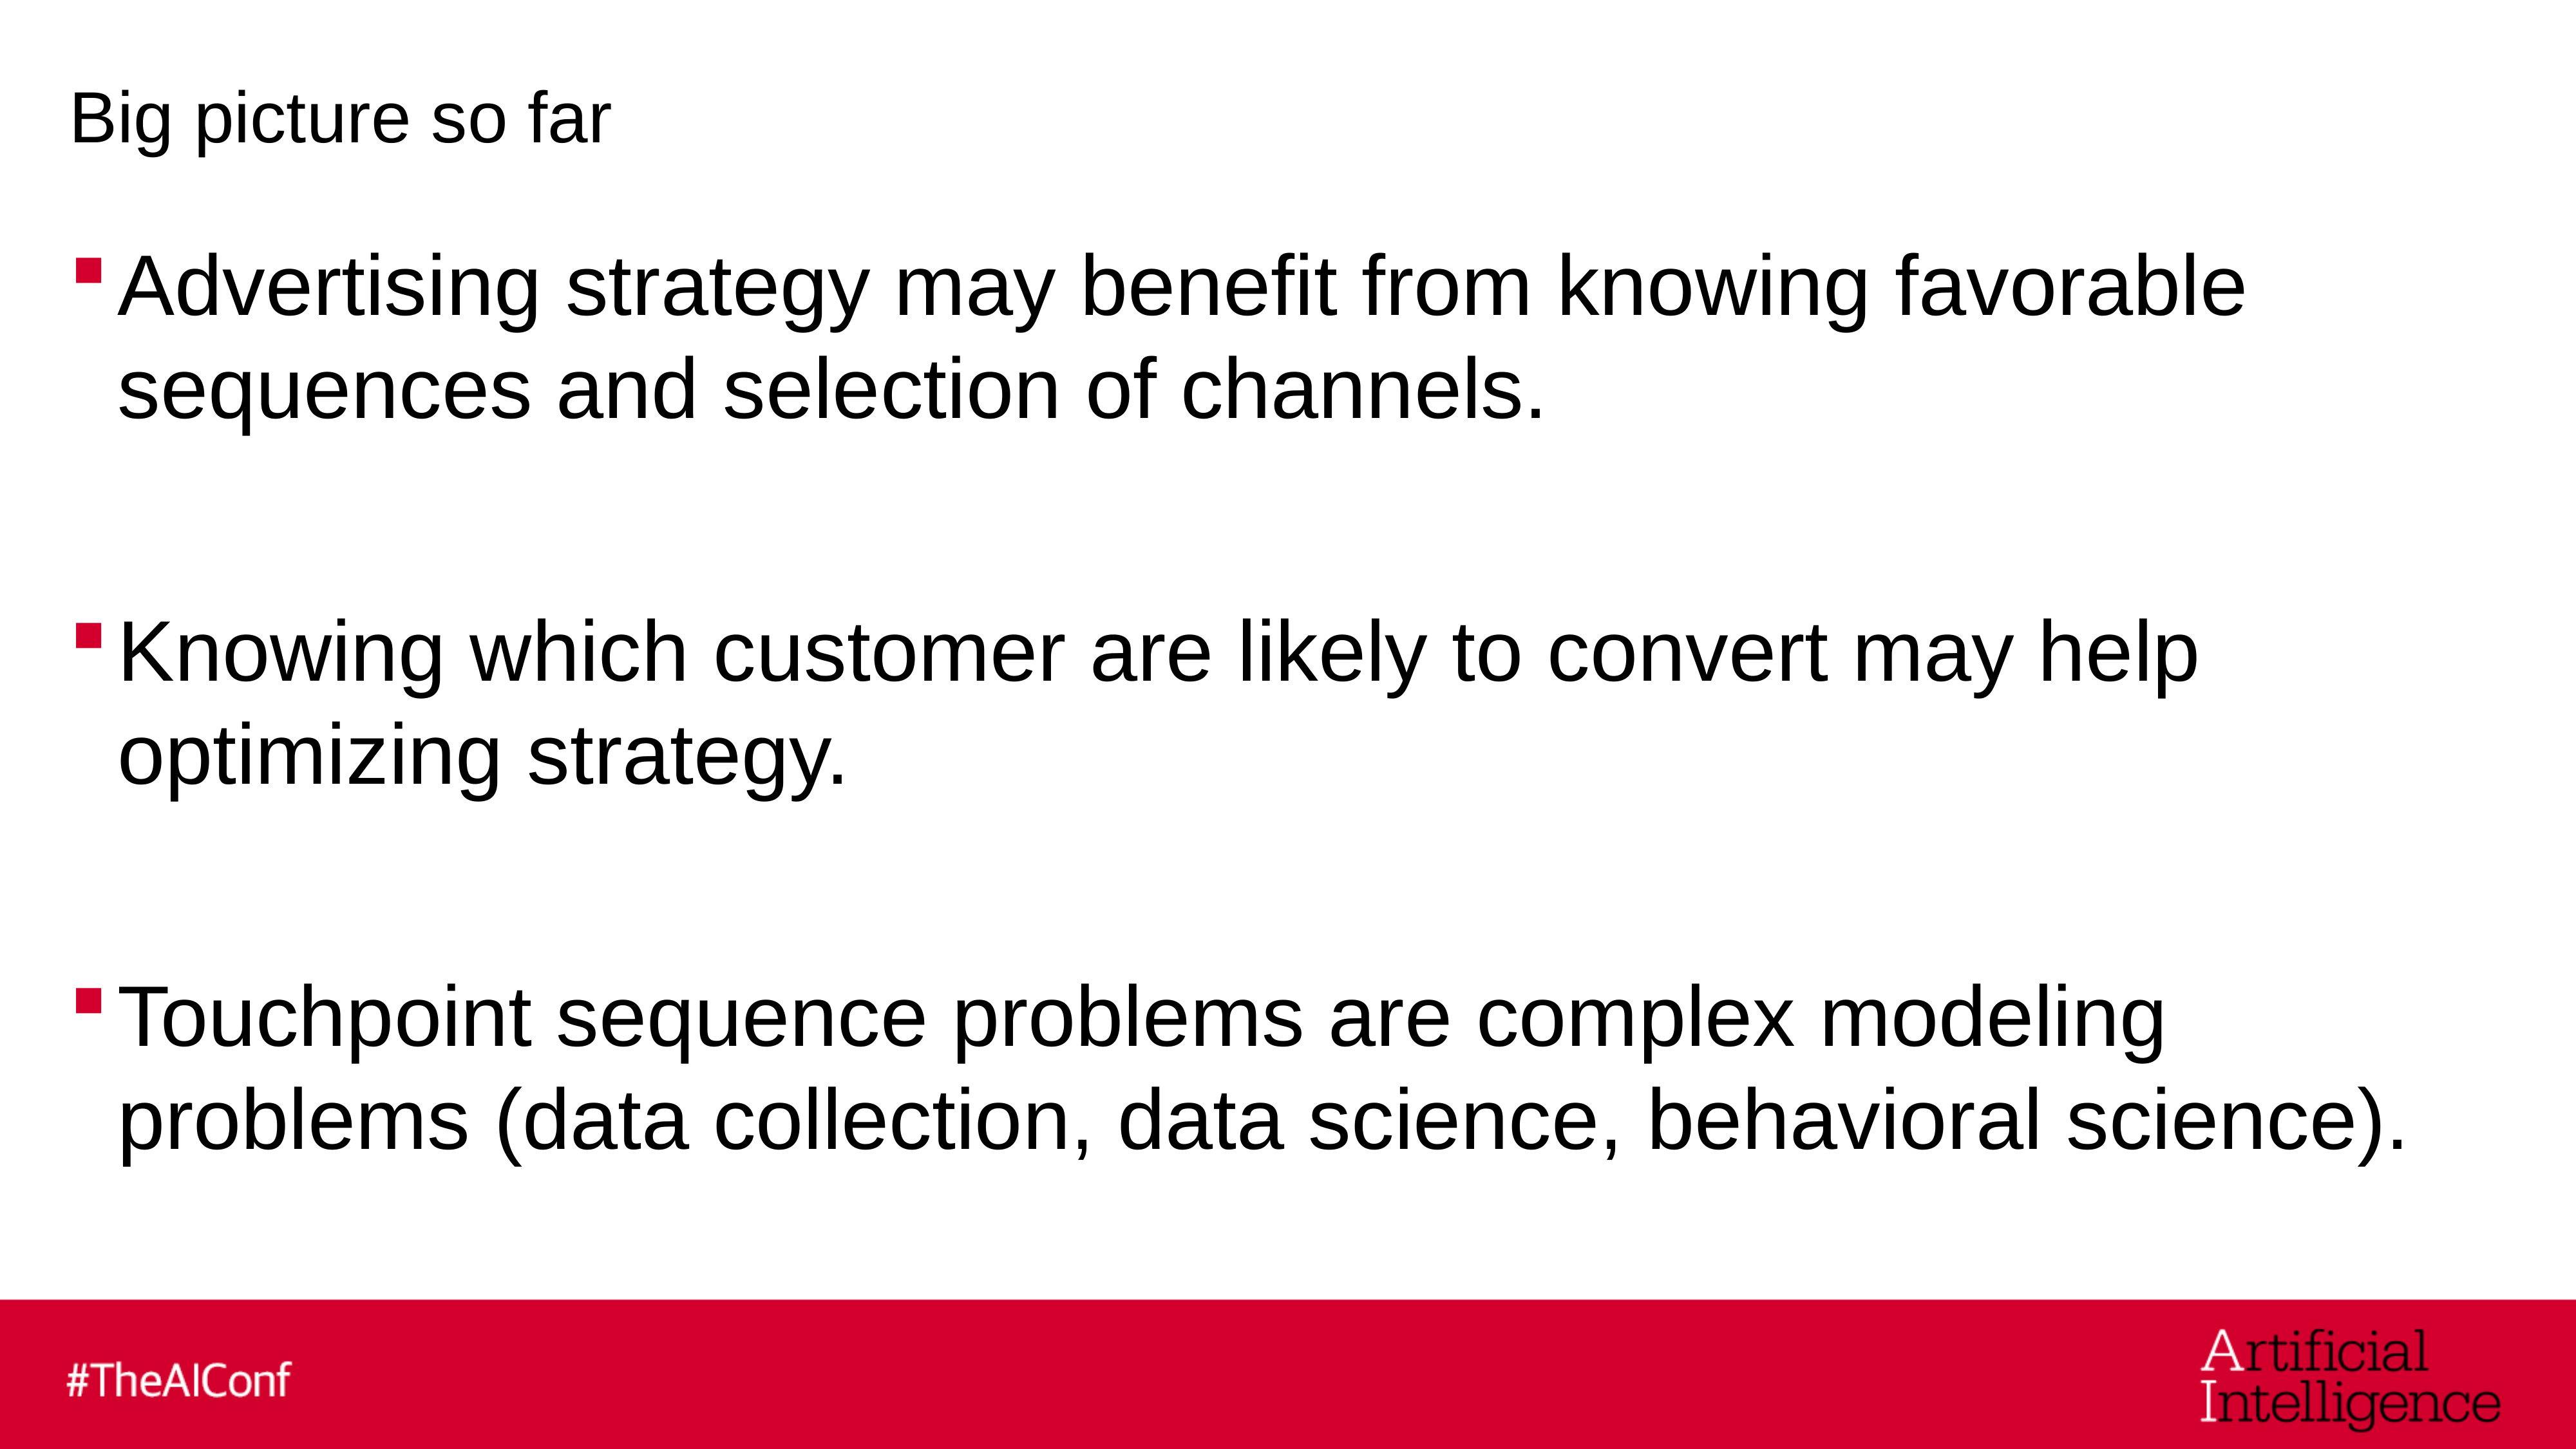

# Big picture so far
Advertising strategy may benefit from knowing favorable sequences and selection of channels.

Knowing which customer are likely to convert may help optimizing strategy.

Touchpoint sequence problems are complex modeling problems (data collection, data science, behavioral science).